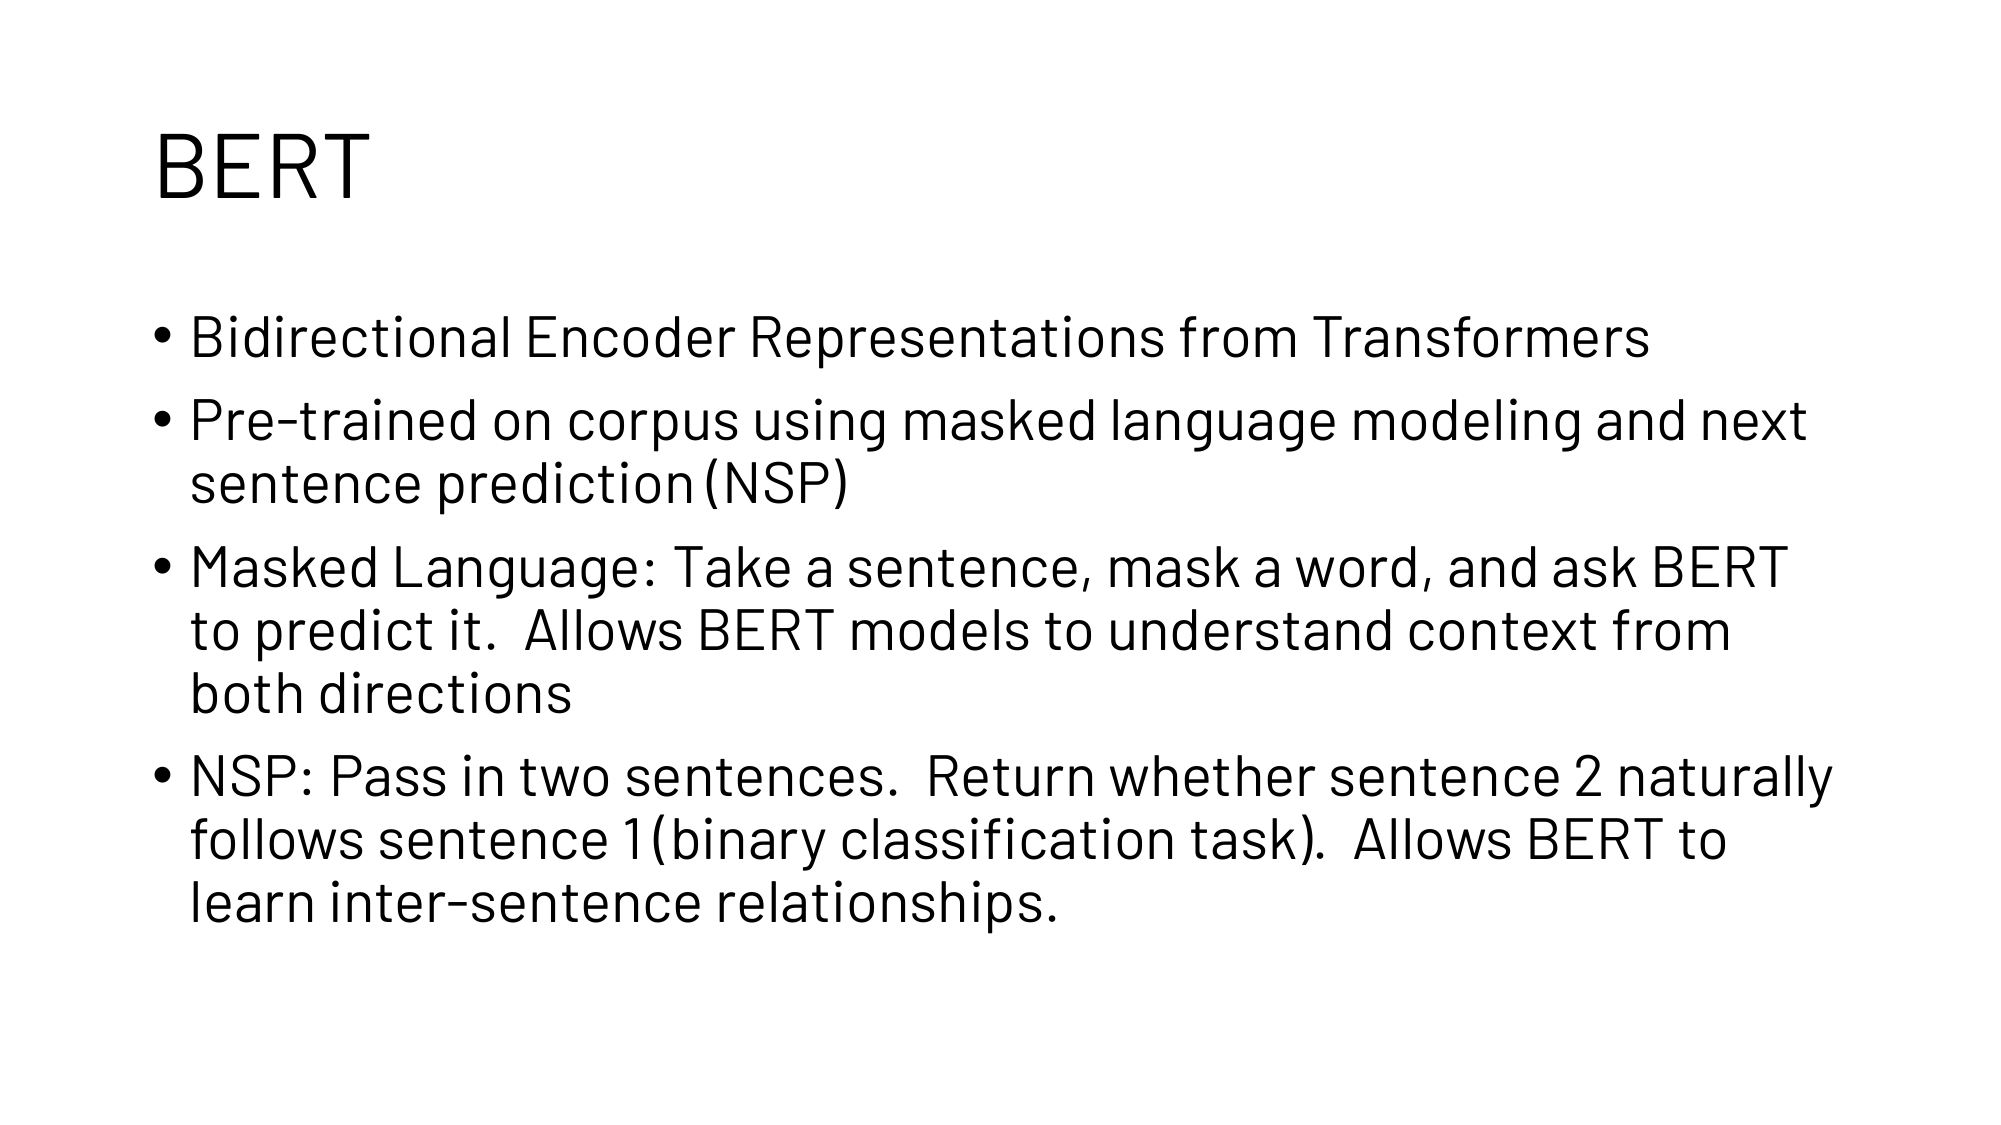

# BERT
Bidirectional Encoder Representations from Transformers
Pre-trained on corpus using masked language modeling and next sentence prediction (NSP)
Masked Language: Take a sentence, mask a word, and ask BERT to predict it.  Allows BERT models to understand context from both directions
NSP: Pass in two sentences.  Return whether sentence 2 naturally follows sentence 1 (binary classification task).  Allows BERT to learn inter-sentence relationships.